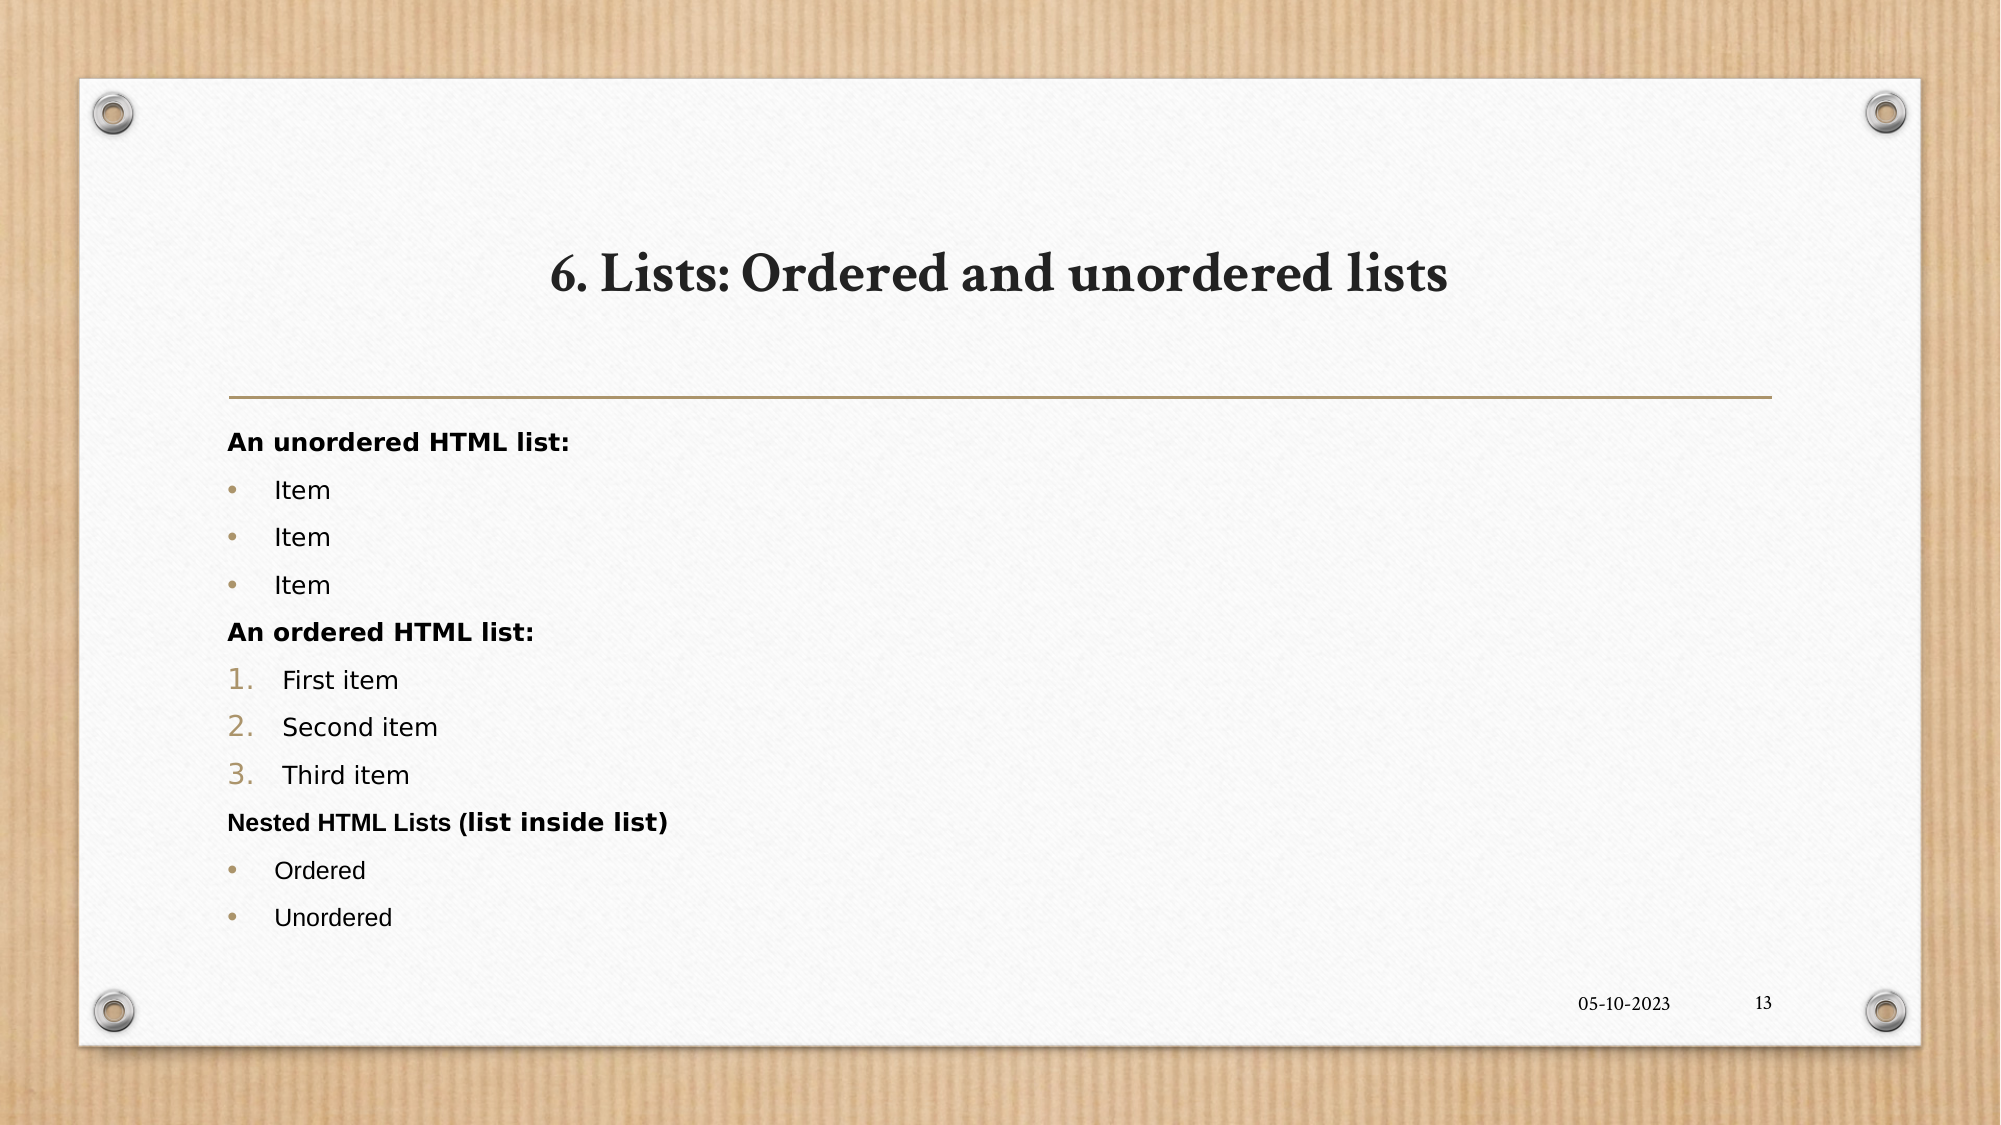

# 6. Lists: Ordered and unordered lists
An unordered HTML list:
Item
Item
Item
An ordered HTML list:
 First item
 Second item
 Third item
Nested HTML Lists (list inside list)
Ordered
Unordered

05-10-2023
13